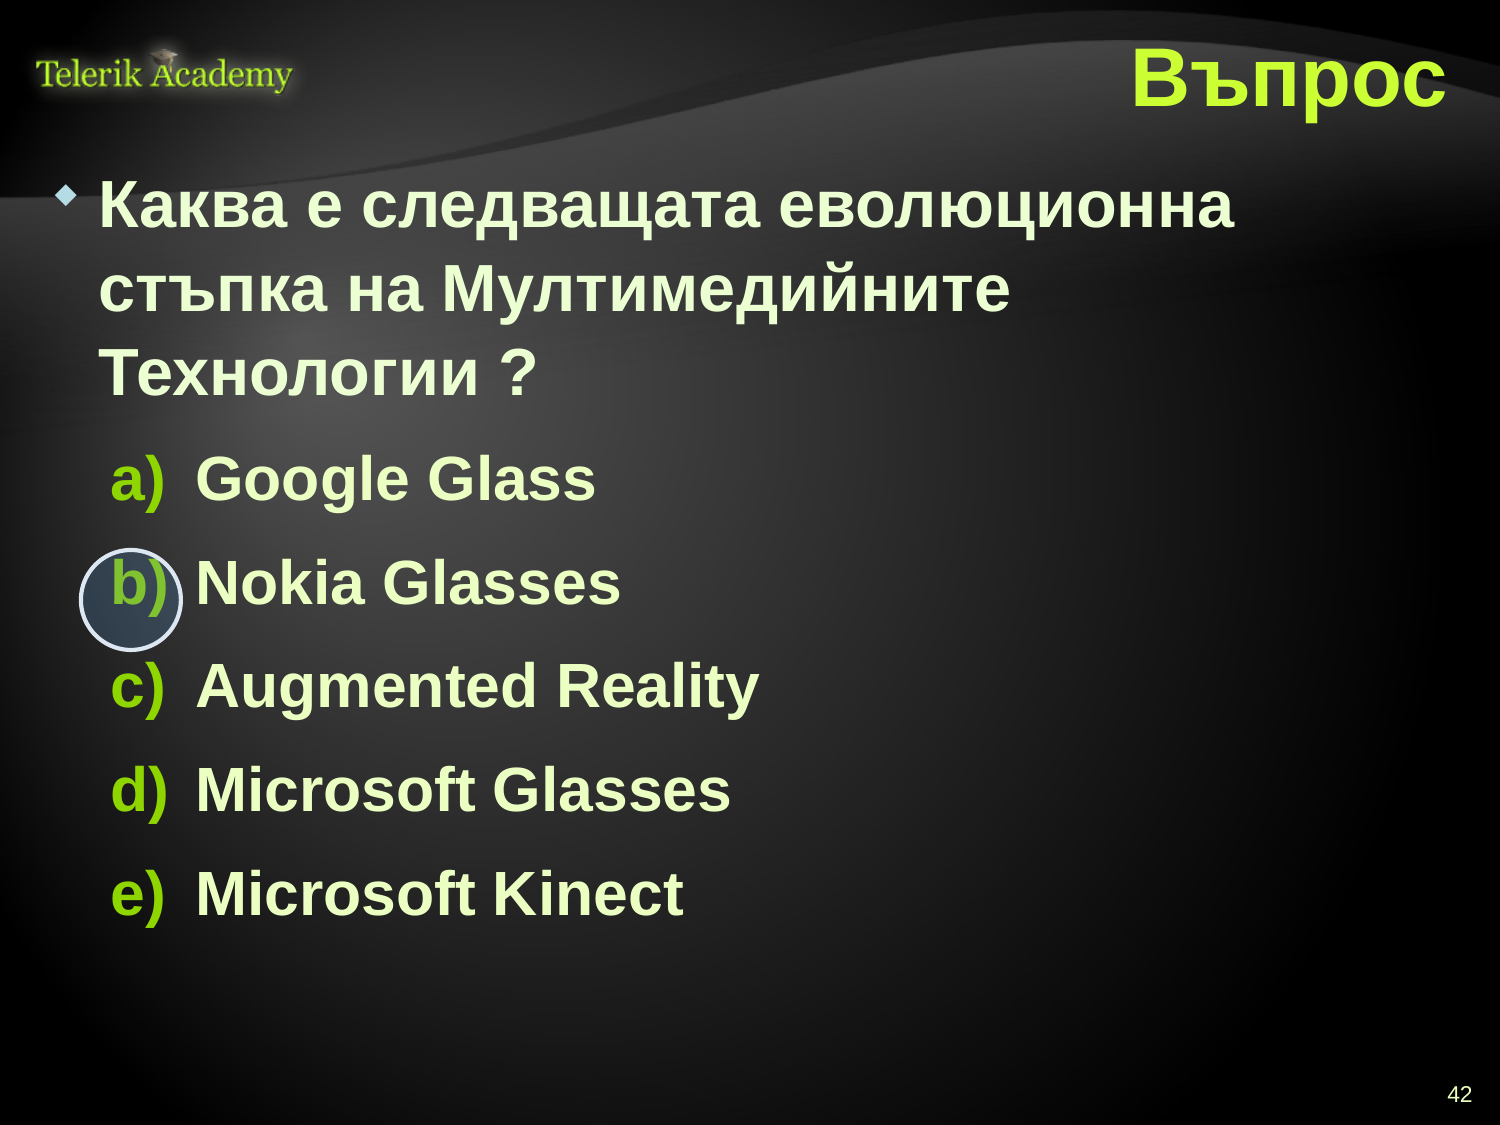

# Въпрос
Каква е следващата еволюционна стъпка на Мултимедийните Технологии ?
Google Glass
Nokia Glasses
Augmented Reality
Microsoft Glasses
Microsoft Kinect

42